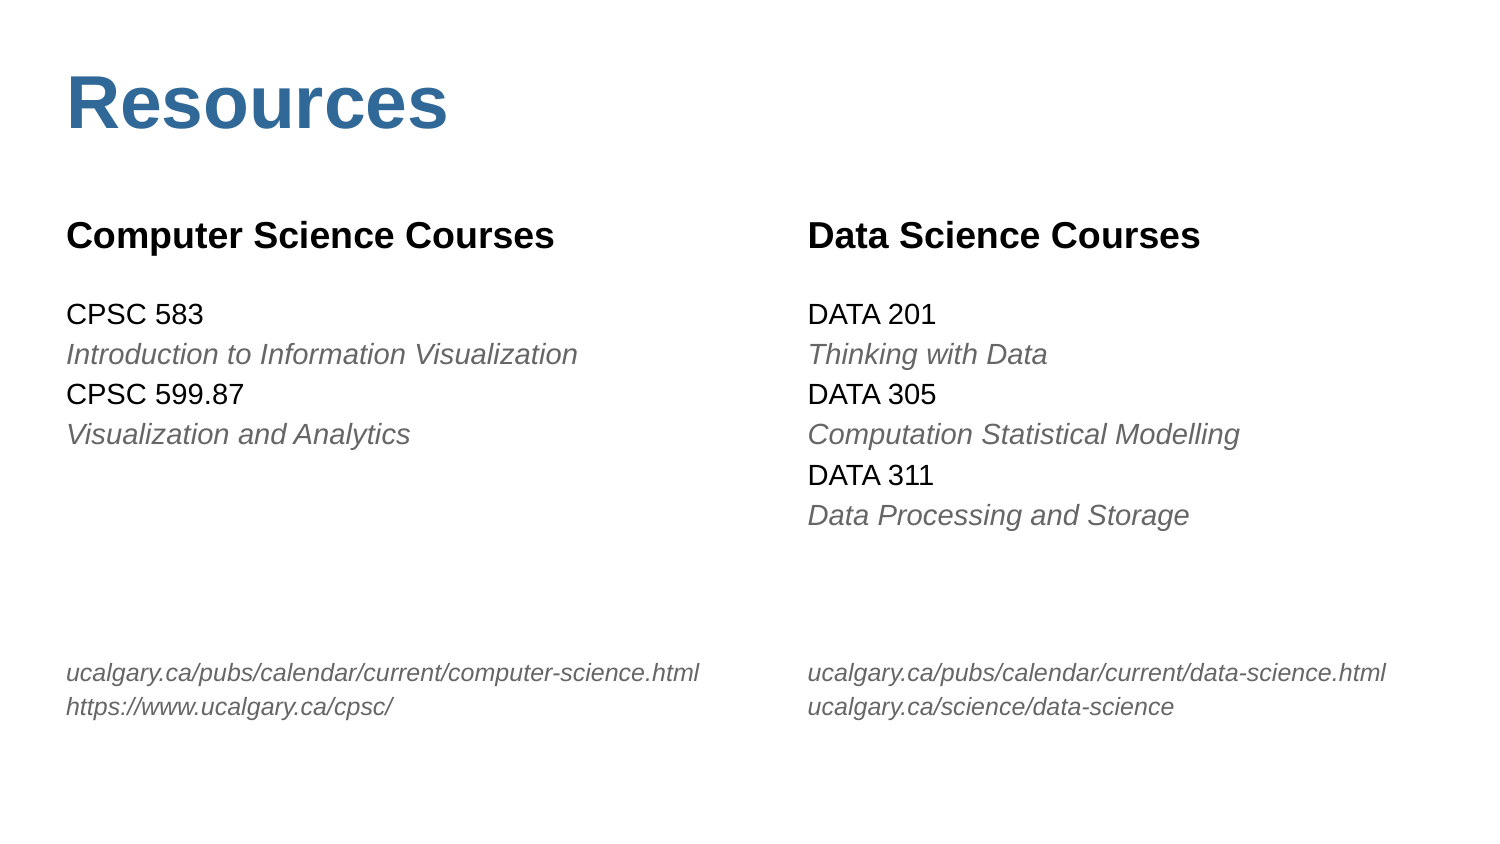

# Resources
Computer Science Courses

CPSC 583
Introduction to Information Visualization
CPSC 599.87
Visualization and Analytics

ucalgary.ca/pubs/calendar/current/computer-science.html
https://www.ucalgary.ca/cpsc/

Data Science Courses

DATA 201
Thinking with Data
DATA 305
Computation Statistical Modelling
DATA 311
Data Processing and Storage

ucalgary.ca/pubs/calendar/current/data-science.html
ucalgary.ca/science/data-science